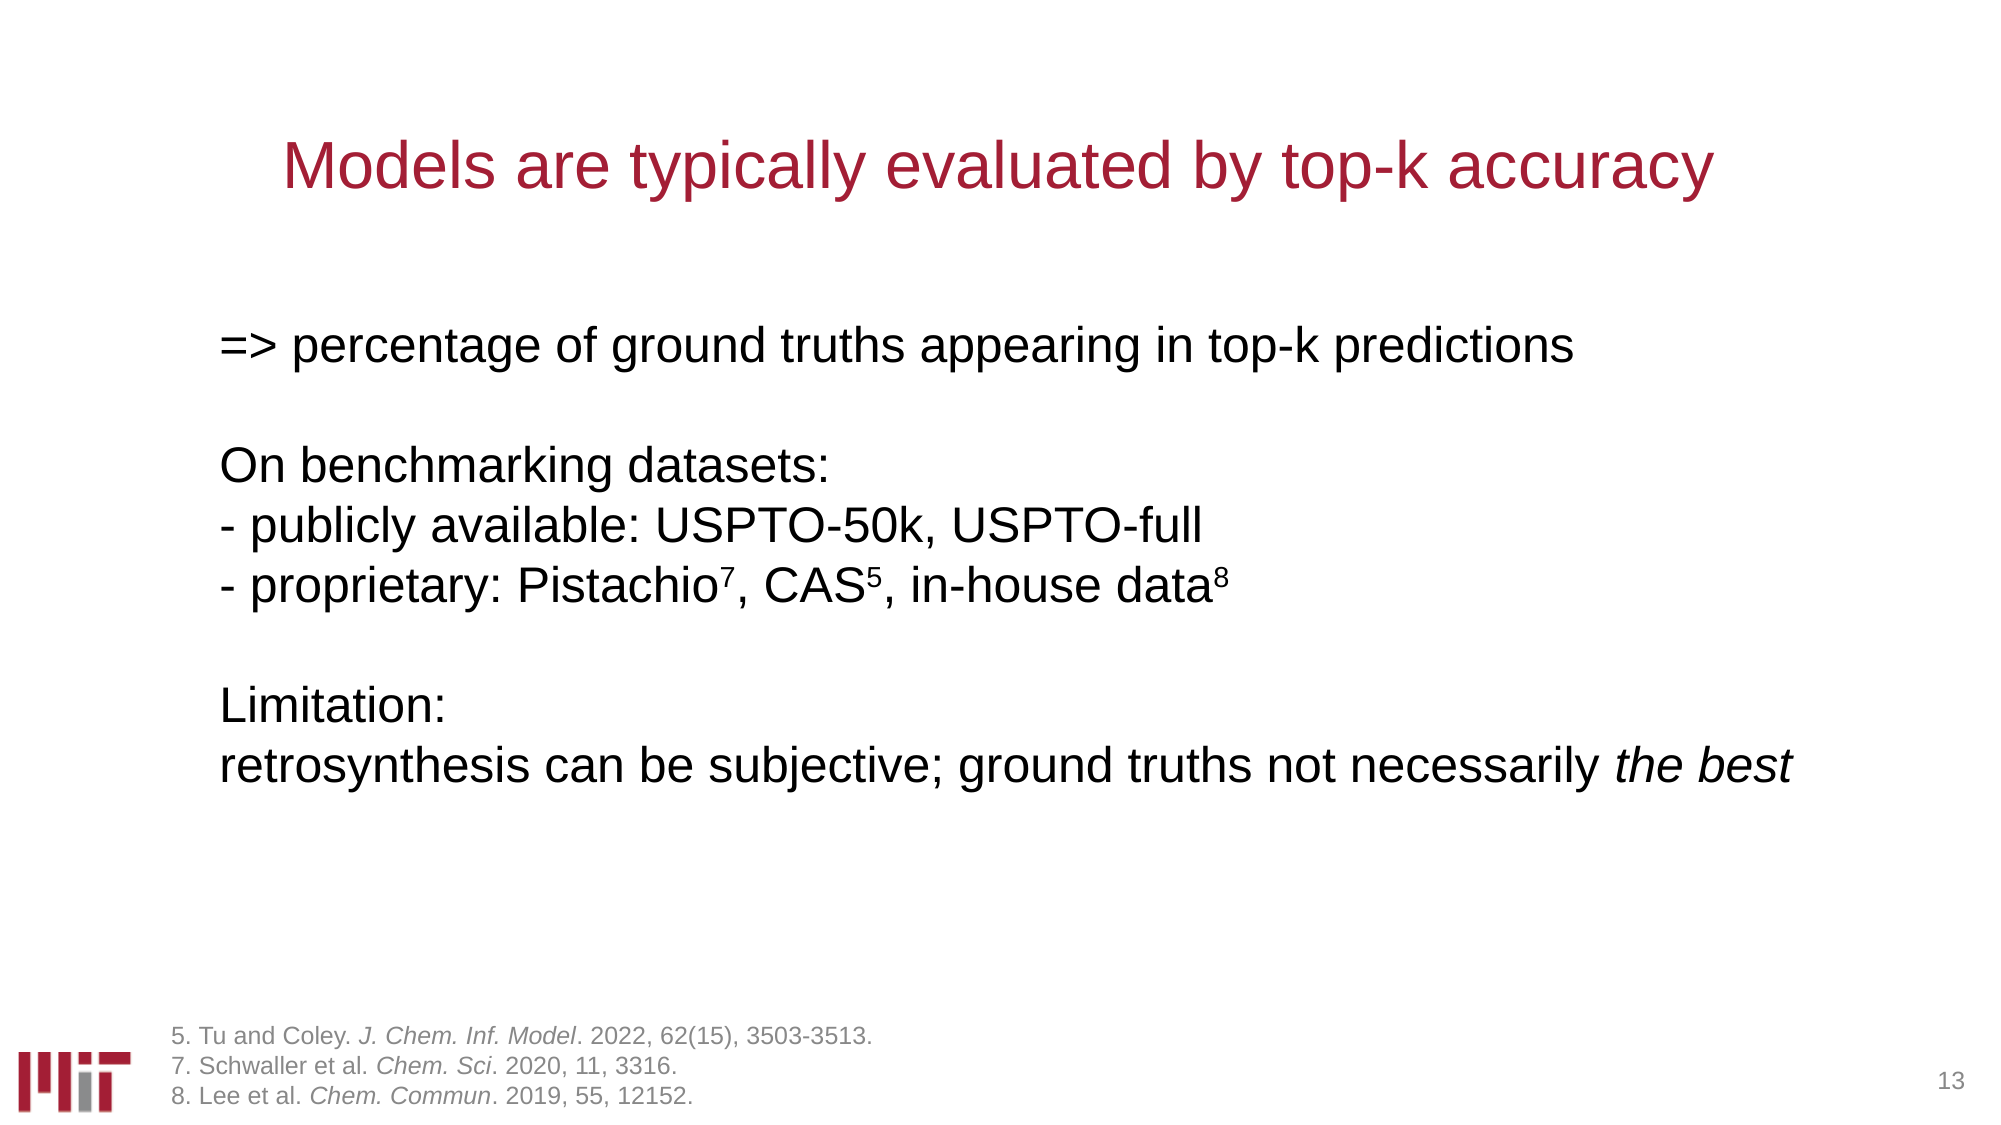

# Models are typically evaluated by top-k accuracy
	=> percentage of ground truths appearing in top-k predictions

	On benchmarking datasets:
	- publicly available: USPTO-50k, USPTO-full
	- proprietary: Pistachio7, CAS5, in-house data8

	Limitation:
	retrosynthesis can be subjective; ground truths not necessarily the best
5. Tu and Coley. J. Chem. Inf. Model. 2022, 62(15), 3503-3513.
7. Schwaller et al. Chem. Sci. 2020, 11, 3316.
8. Lee et al. Chem. Commun. 2019, 55, 12152.

13